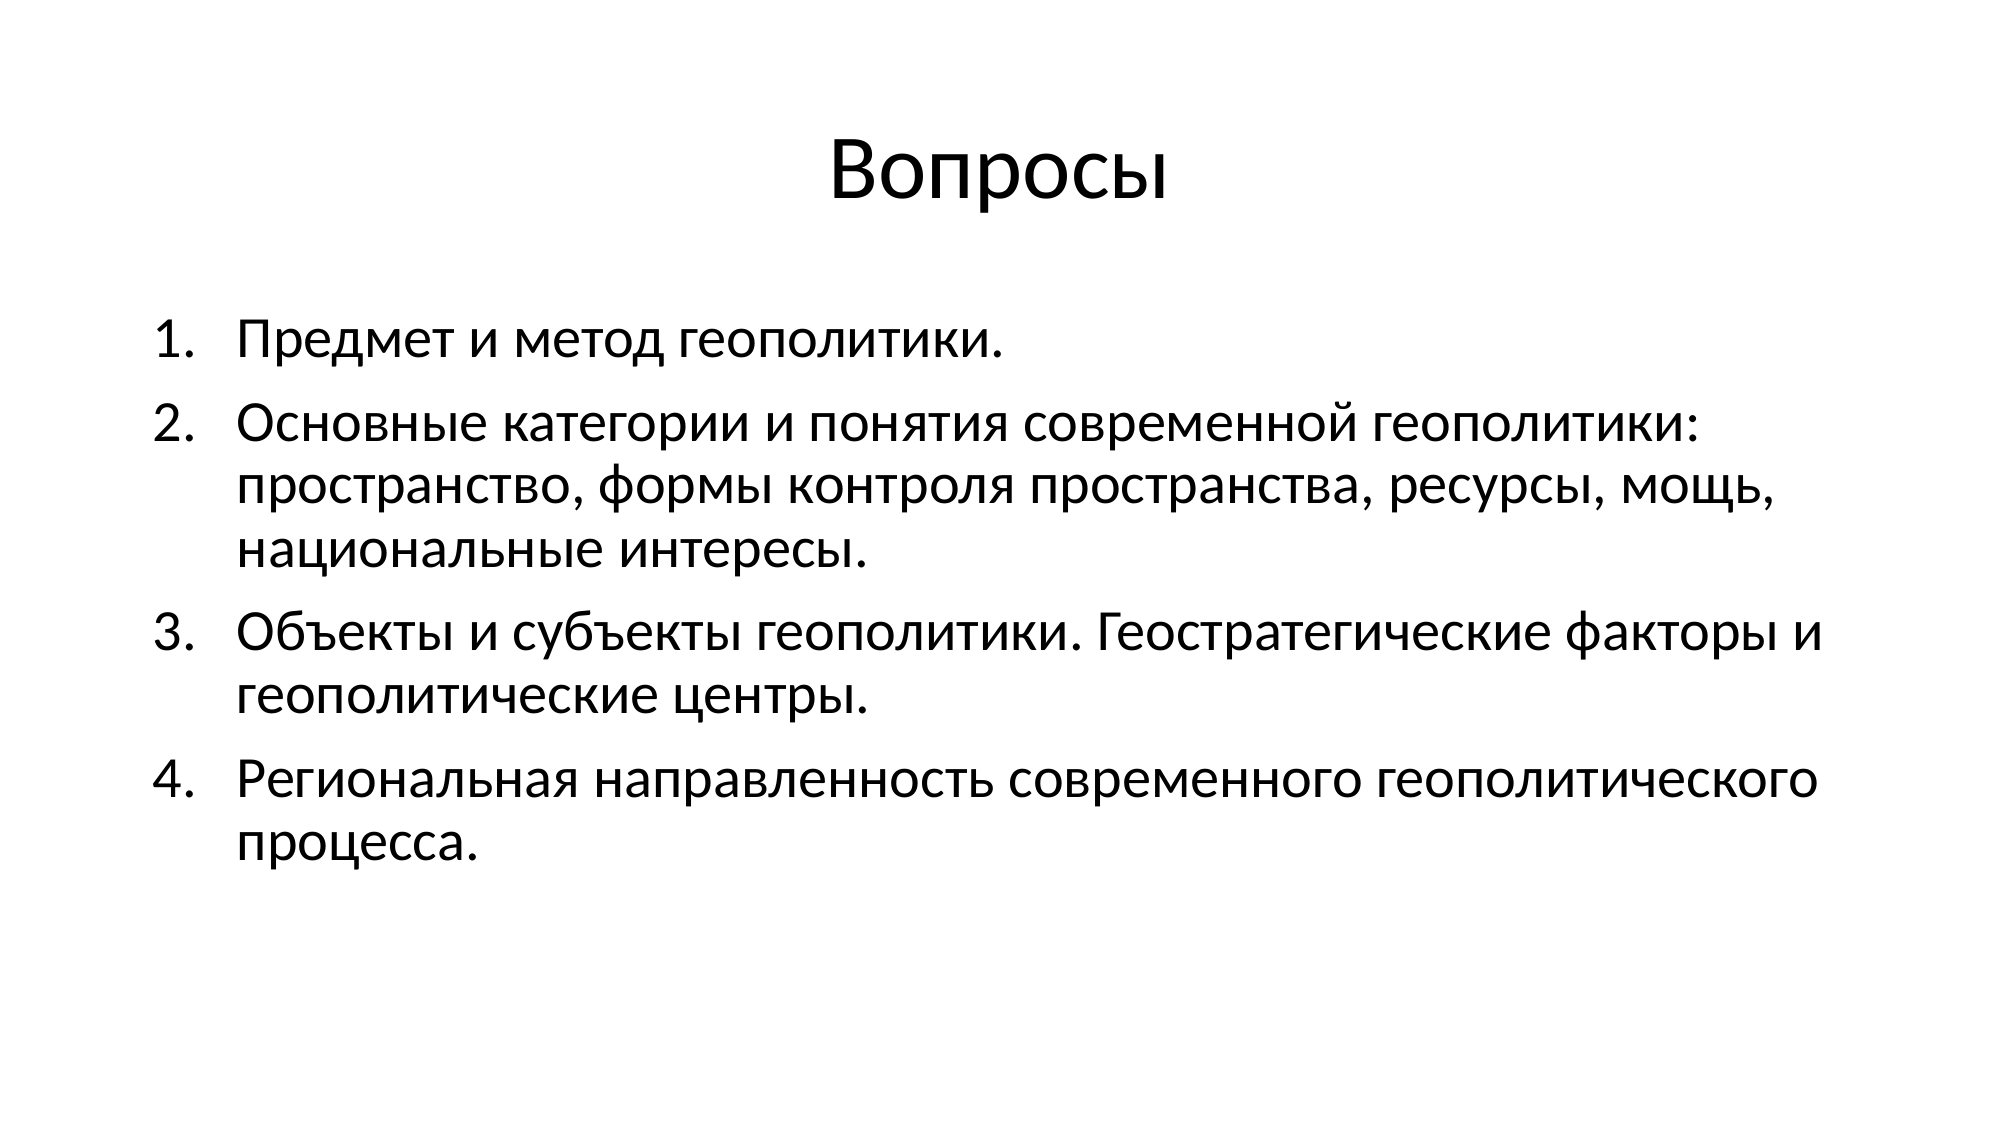

# Вопросы
Предмет и метод геополитики.
Основные категории и понятия современной геополитики: пространство, формы контроля пространства, ресурсы, мощь, национальные интересы.
Объекты и субъекты геополитики. Геостратегические факторы и геополитические центры.
Региональная направленность современного геополитического процесса.